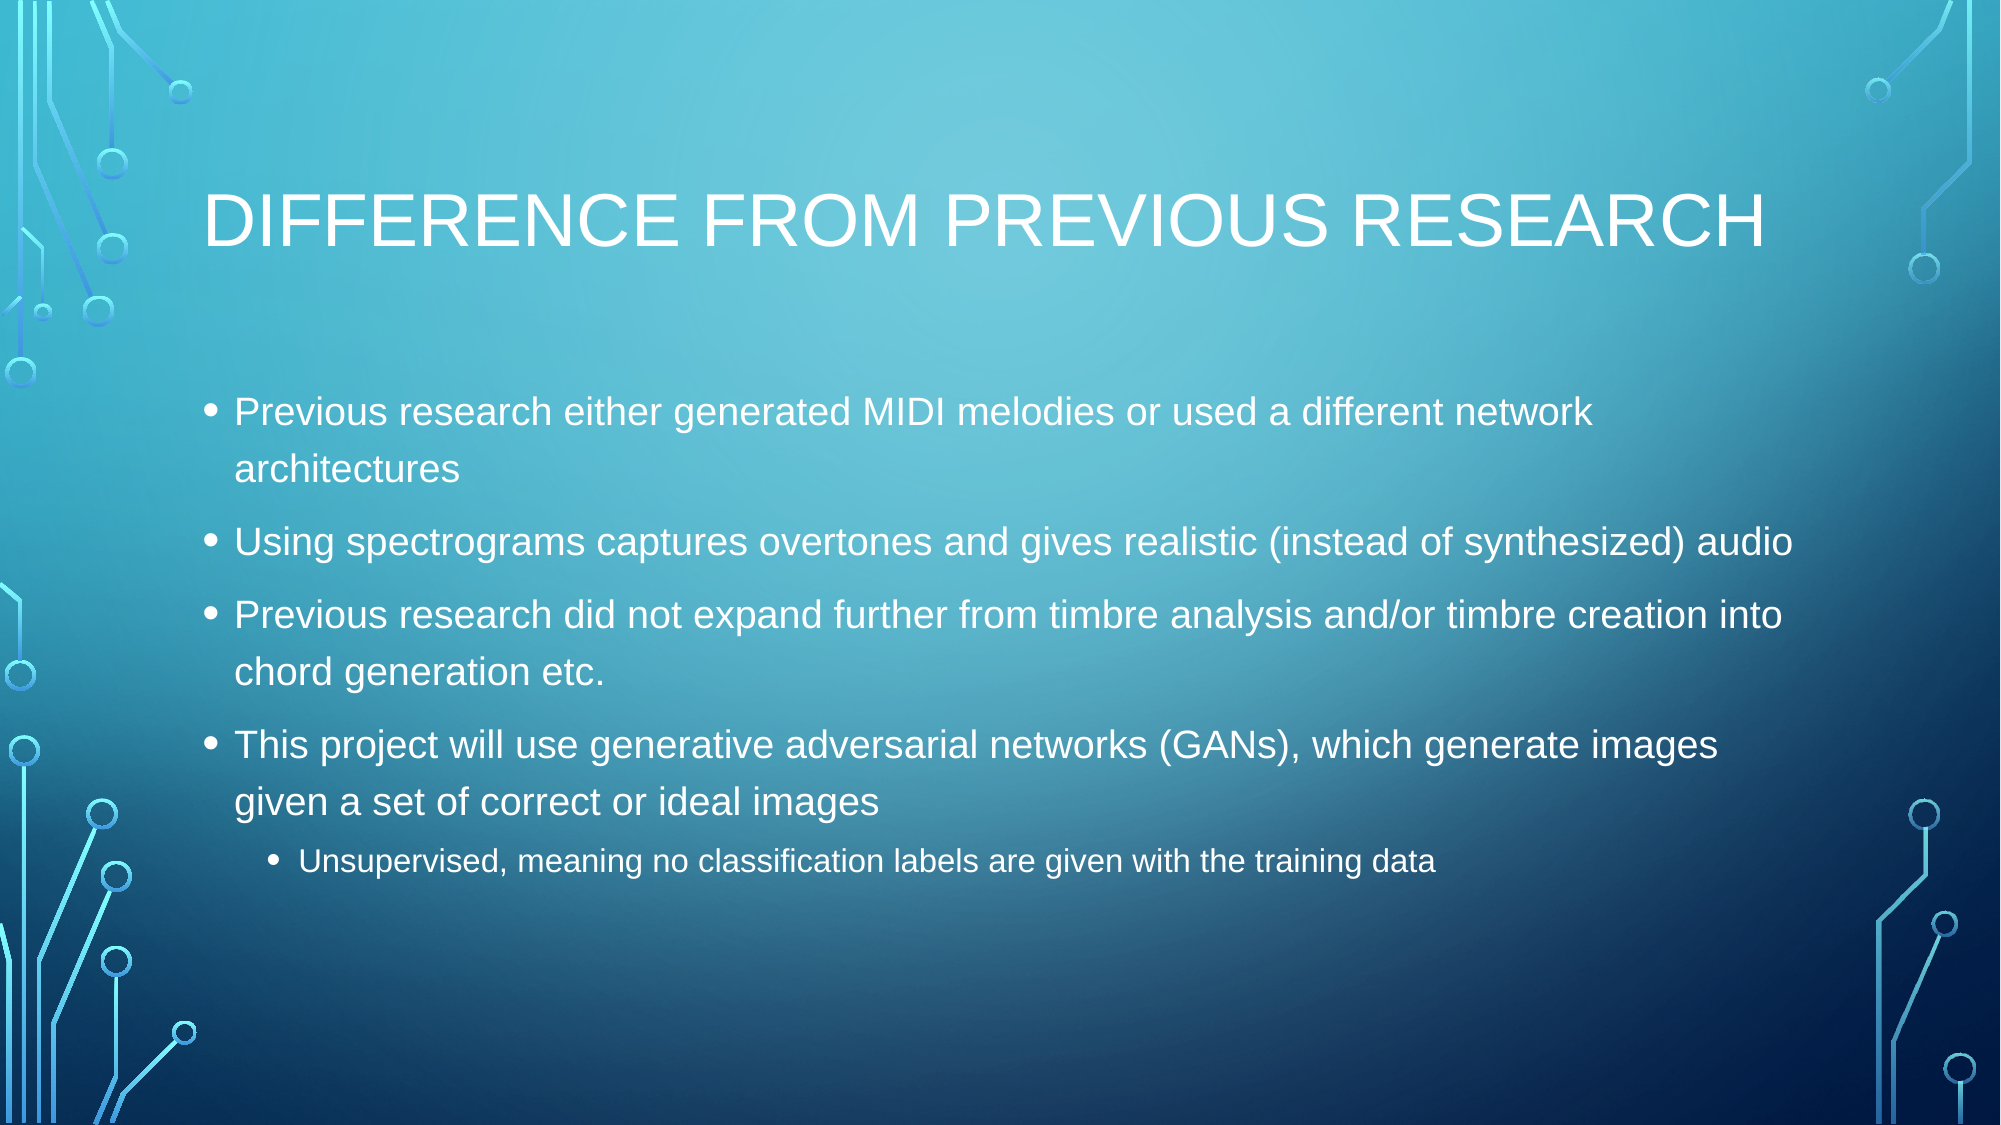

# Difference from previous research
Previous research either generated MIDI melodies or used a different network architectures
Using spectrograms captures overtones and gives realistic (instead of synthesized) audio
Previous research did not expand further from timbre analysis and/or timbre creation into chord generation etc.
This project will use generative adversarial networks (GANs), which generate images given a set of correct or ideal images
Unsupervised, meaning no classification labels are given with the training data